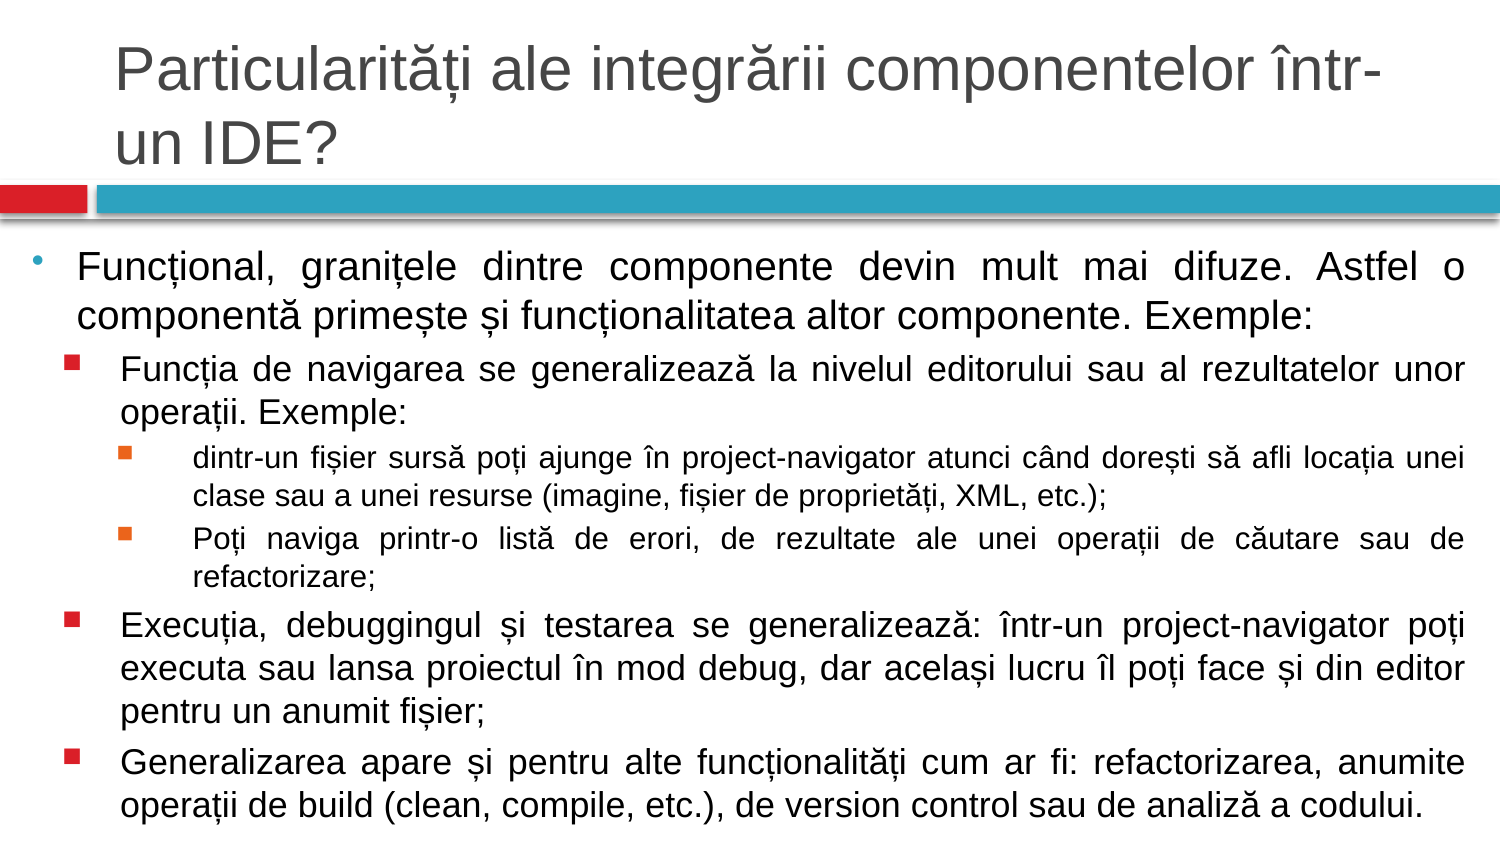

# Particularități ale integrării componentelor într-un IDE?
Funcțional, granițele dintre componente devin mult mai difuze. Astfel o componentă primește și funcționalitatea altor componente. Exemple:
Funcția de navigarea se generalizează la nivelul editorului sau al rezultatelor unor operații. Exemple:
dintr-un fișier sursă poți ajunge în project-navigator atunci când dorești să afli locația unei clase sau a unei resurse (imagine, fișier de proprietăți, XML, etc.);
Poți naviga printr-o listă de erori, de rezultate ale unei operații de căutare sau de refactorizare;
Execuția, debuggingul și testarea se generalizează: într-un project-navigator poți executa sau lansa proiectul în mod debug, dar același lucru îl poți face și din editor pentru un anumit fișier;
Generalizarea apare și pentru alte funcționalități cum ar fi: refactorizarea, anumite operații de build (clean, compile, etc.), de version control sau de analiză a codului.